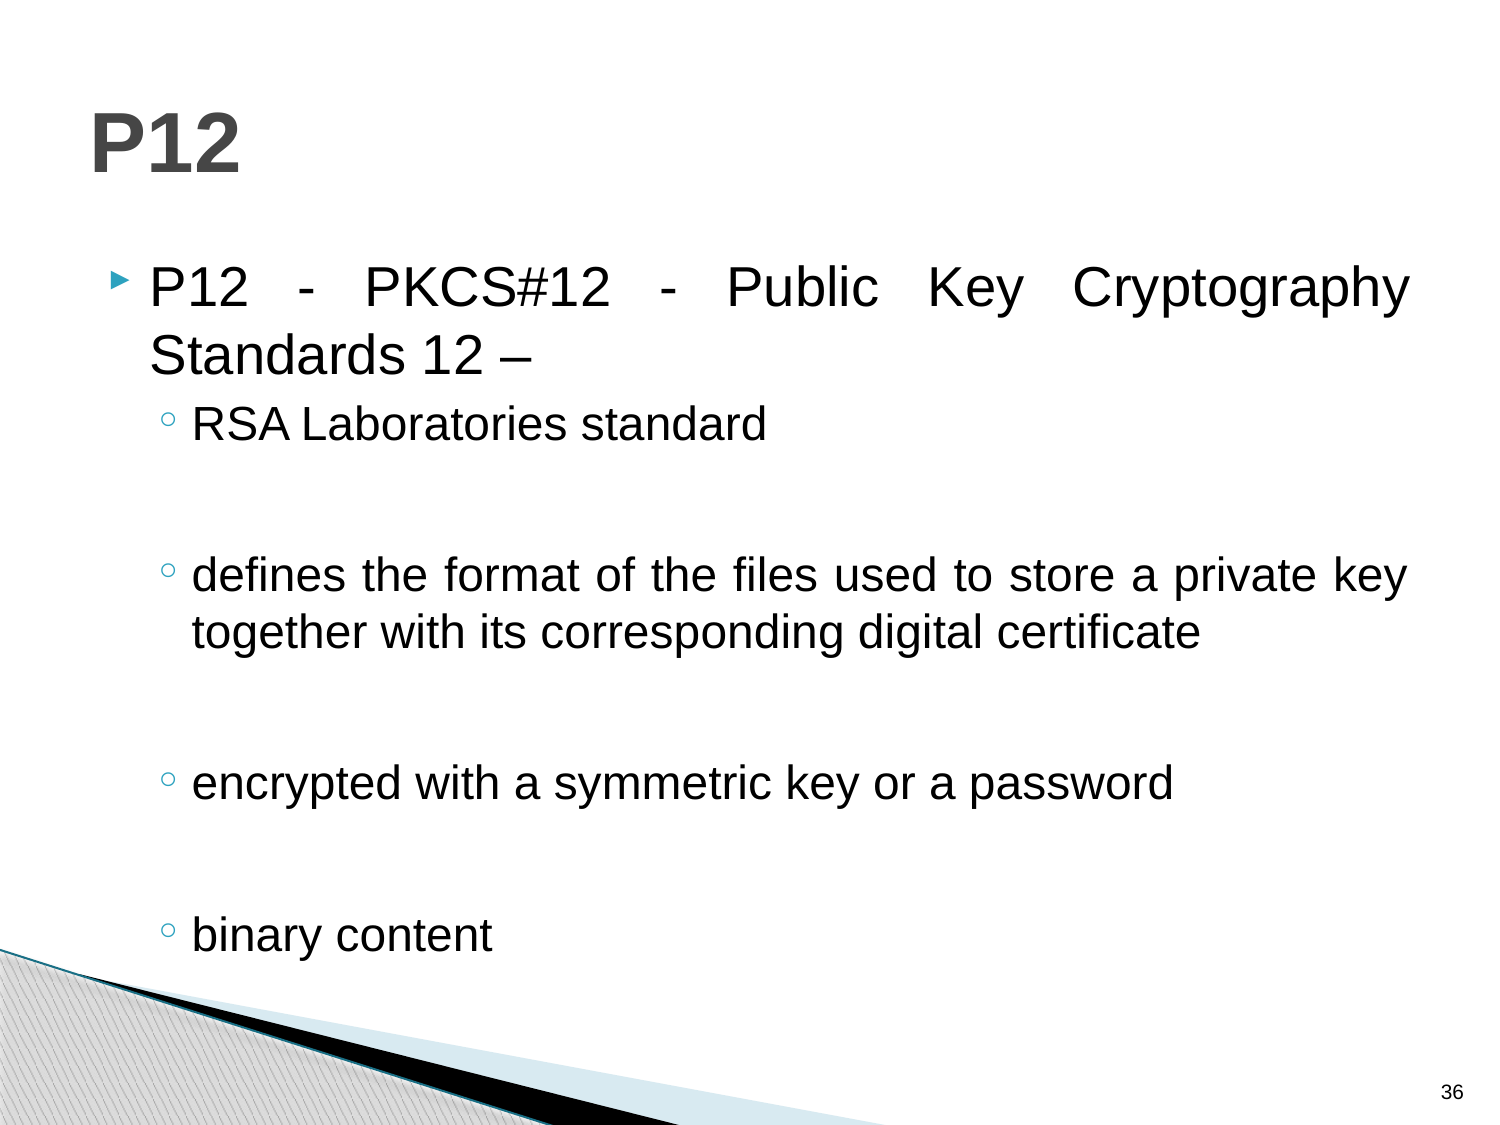

# P12
P12 - PKCS#12 - Public Key Cryptography Standards 12 –
RSA Laboratories standard

defines the format of the files used to store a private key together with its corresponding digital certificate

encrypted with a symmetric key or a password

binary content
36